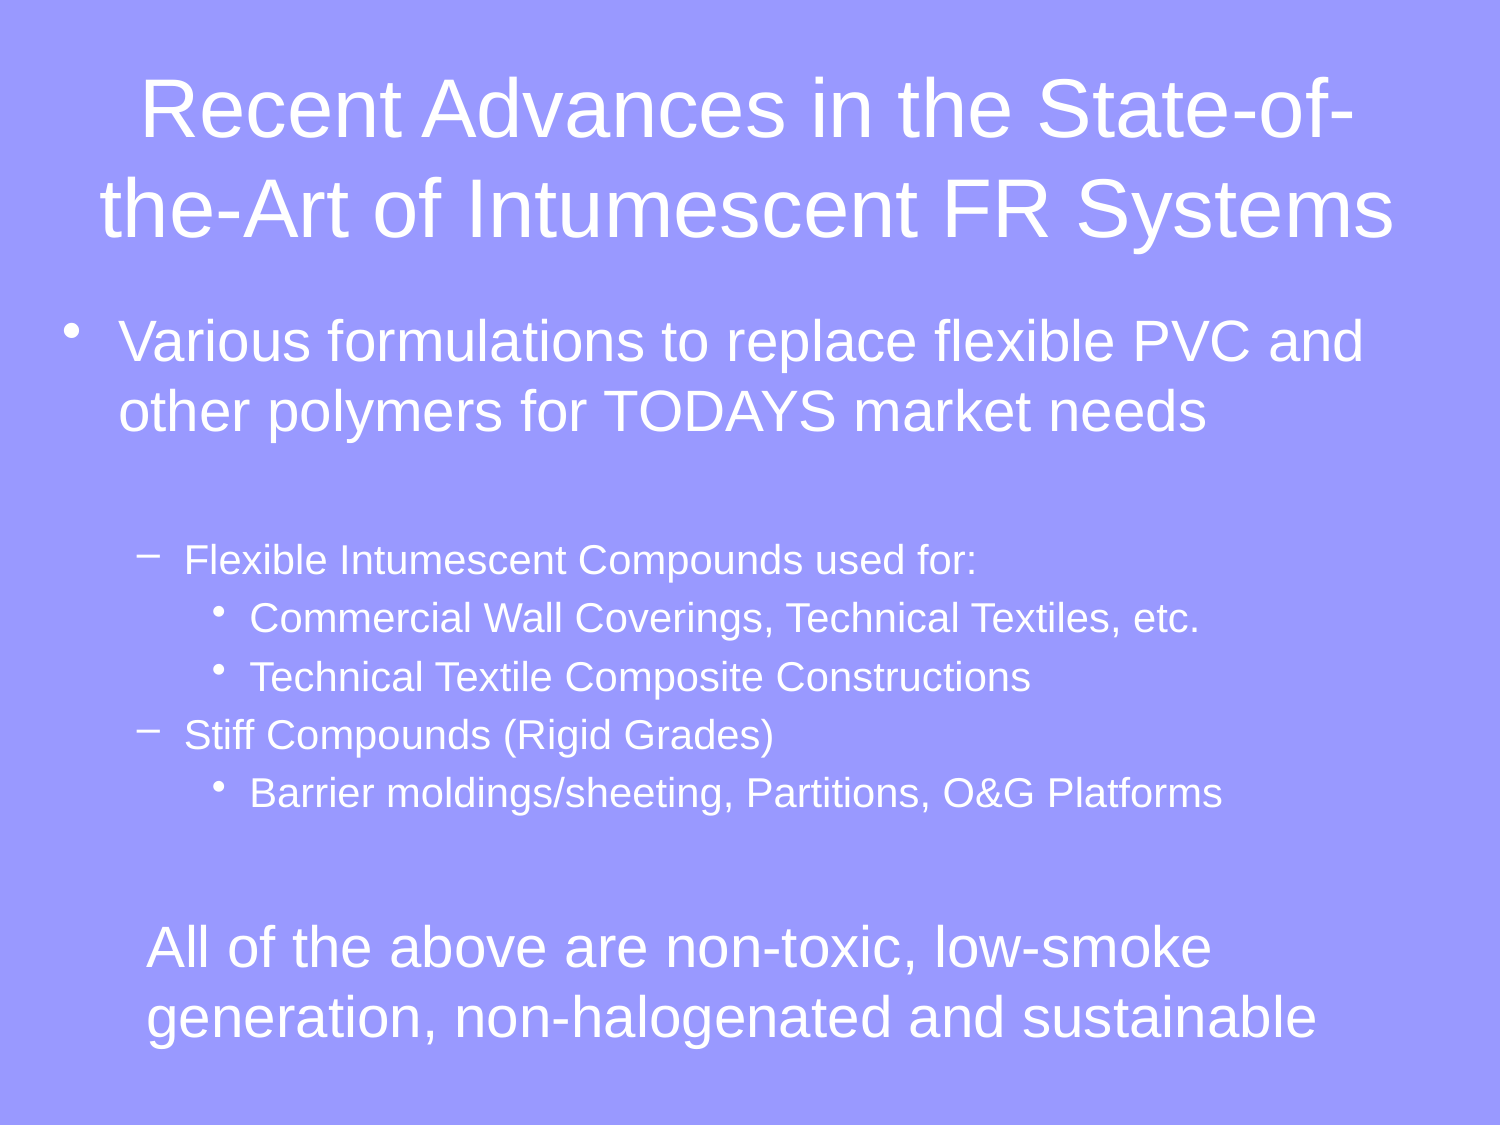

# Recent Advances in the State-of- the-Art of Intumescent FR Systems
Various formulations to replace flexible PVC and other polymers for TODAYS market needs

Flexible Intumescent Compounds used for:
Commercial Wall Coverings, Technical Textiles, etc.
Technical Textile Composite Constructions
Stiff Compounds (Rigid Grades)
Barrier moldings/sheeting, Partitions, O&G Platforms

All of the above are non-toxic, low-smoke generation, non-halogenated and sustainable